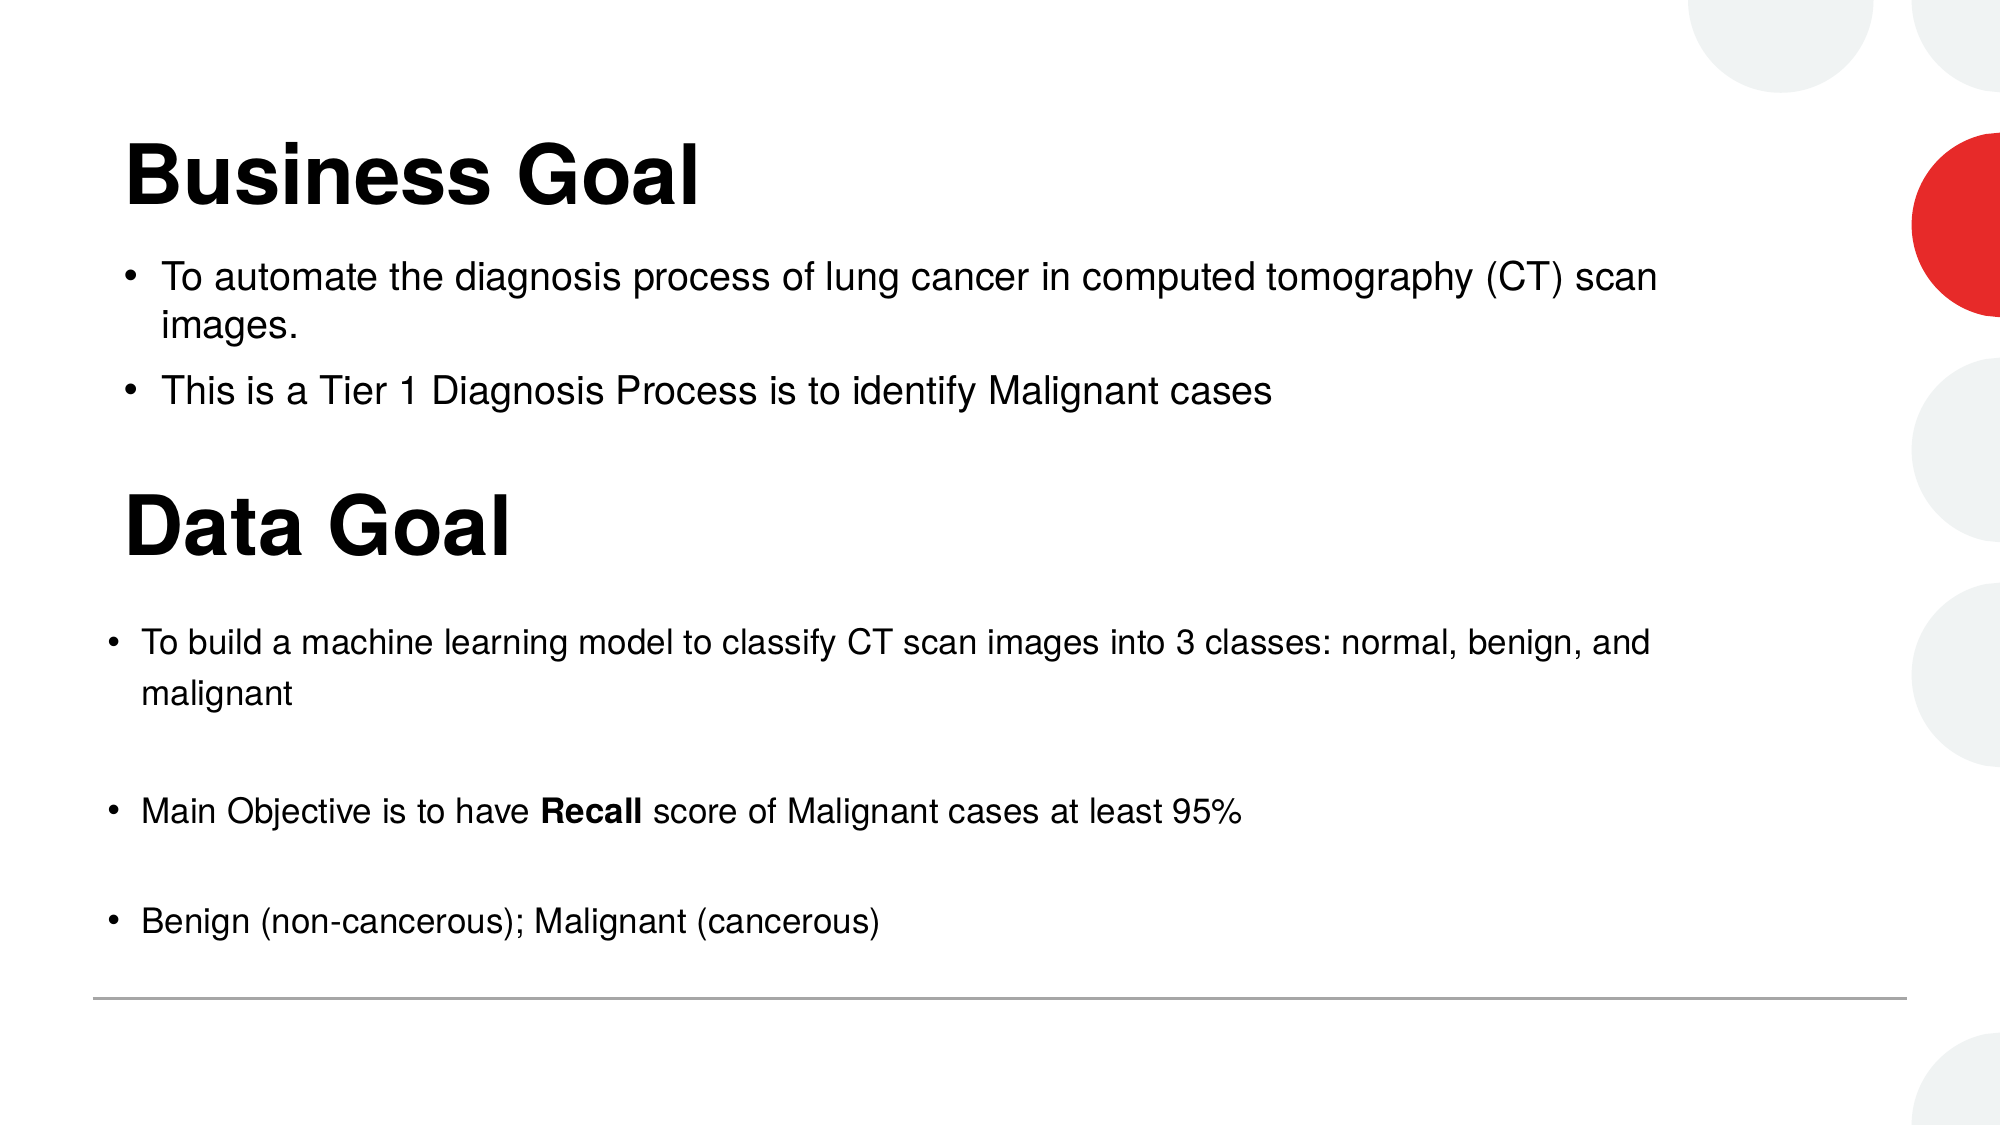

# Business Goal
To automate the diagnosis process of lung cancer in computed tomography (CT) scan images.
This is a Tier 1 Diagnosis Process is to identify Malignant cases

Data Goal
To build a machine learning model to classify CT scan images into 3 classes: normal, benign, and malignant

Main Objective is to have Recall score of Malignant cases at least 95%

Benign (non-cancerous); Malignant (cancerous)